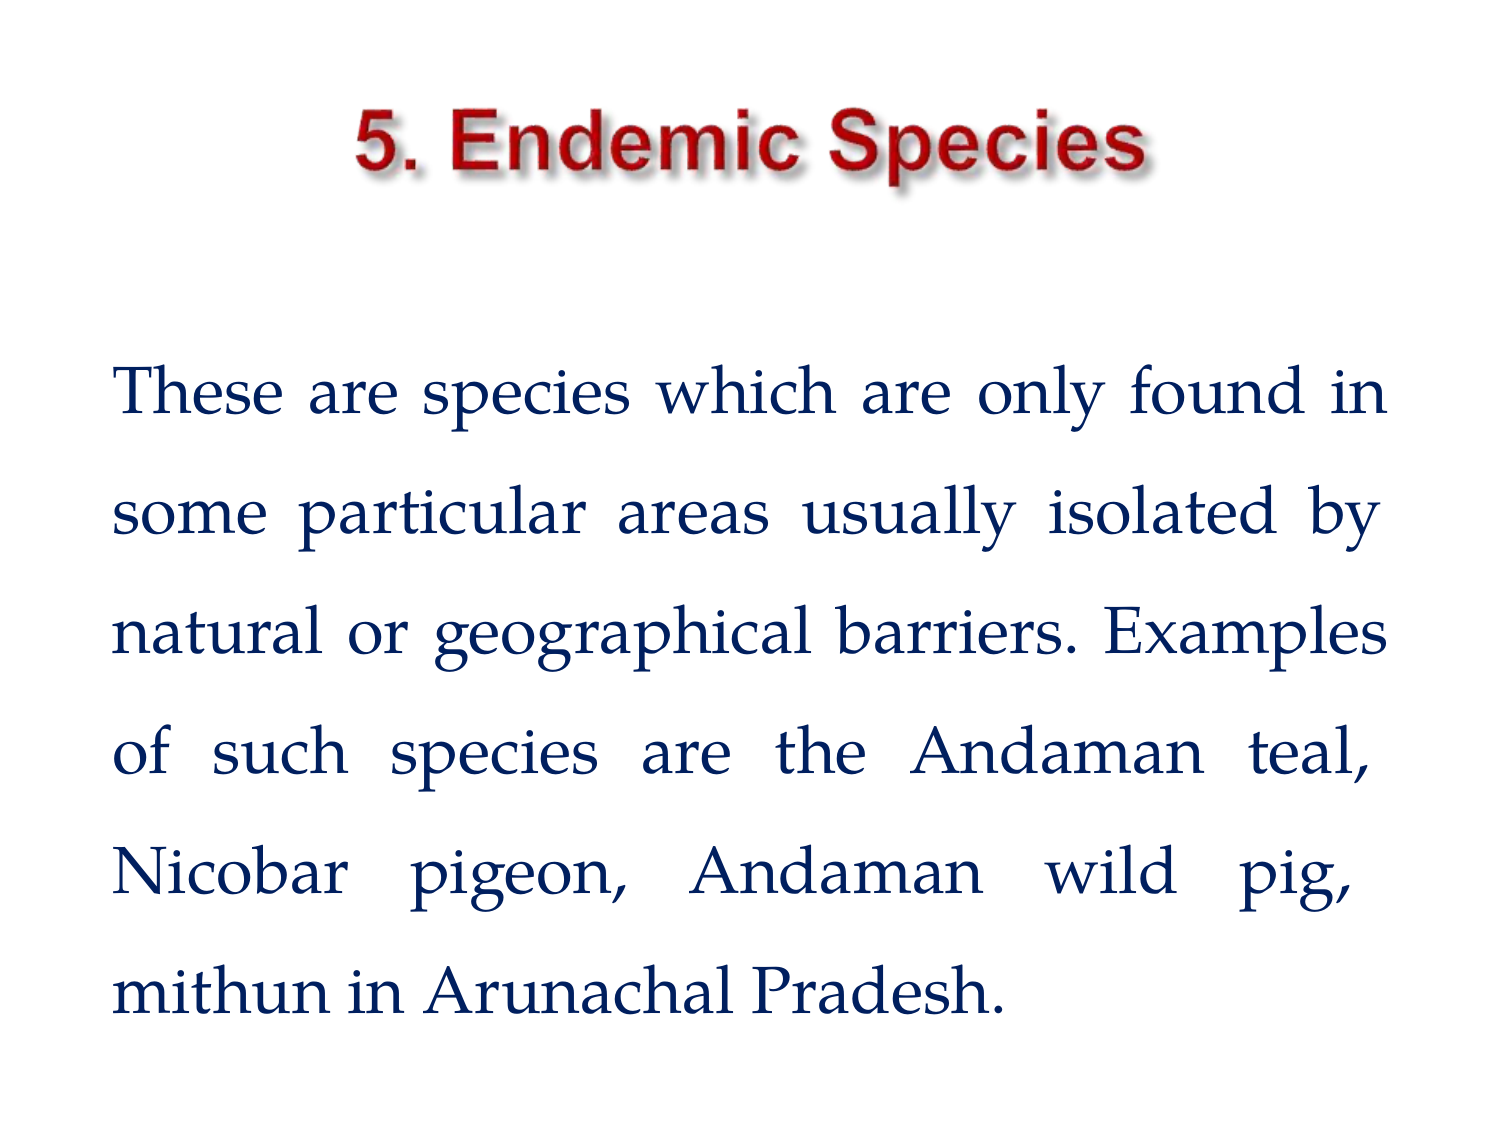

These are species which are only found in  some particular areas usually isolated by  natural or geographical barriers. Examples  of such species are the Andaman teal,  Nicobar pigeon, Andaman wild pig,  mithun in Arunachal Pradesh.